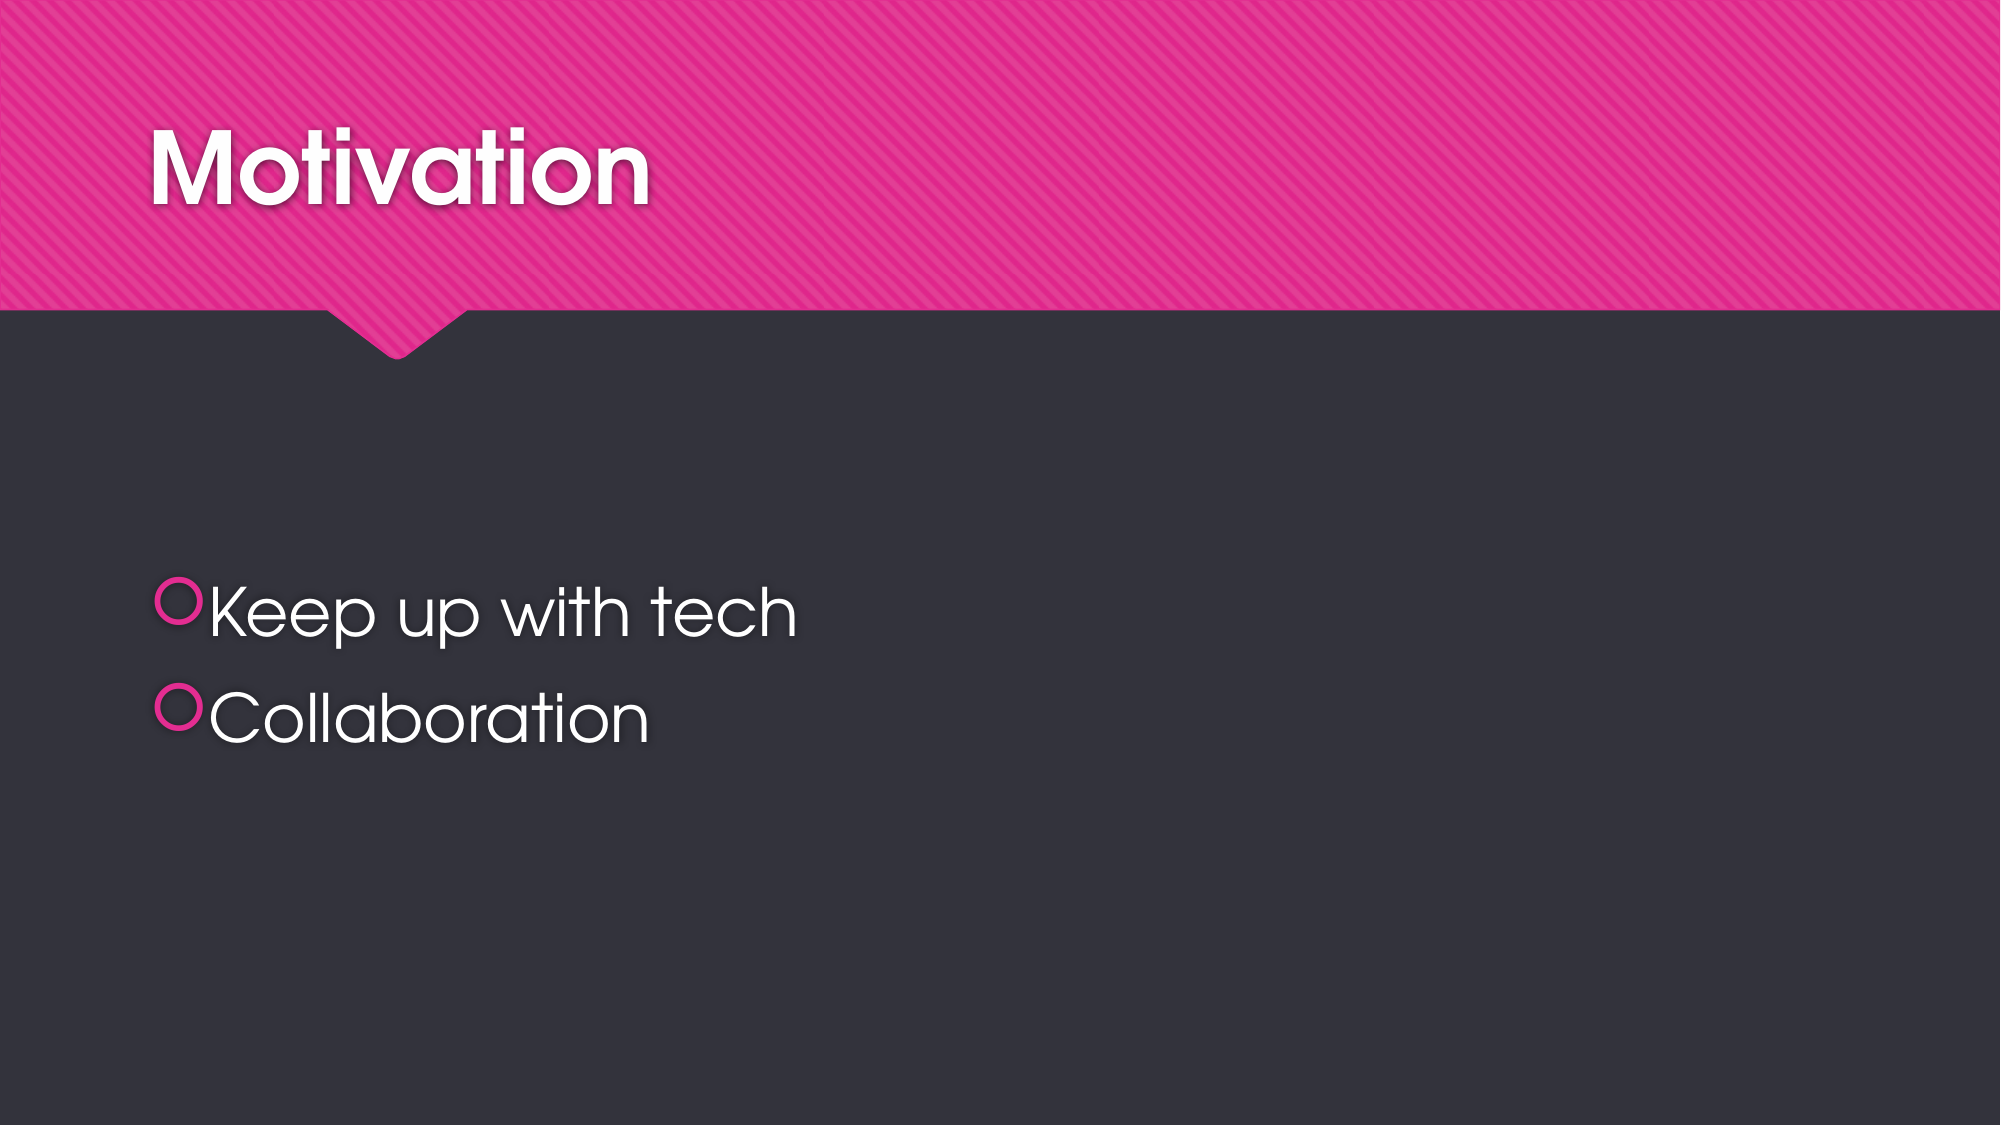

# Motivation
Keep up with tech
Collaboration